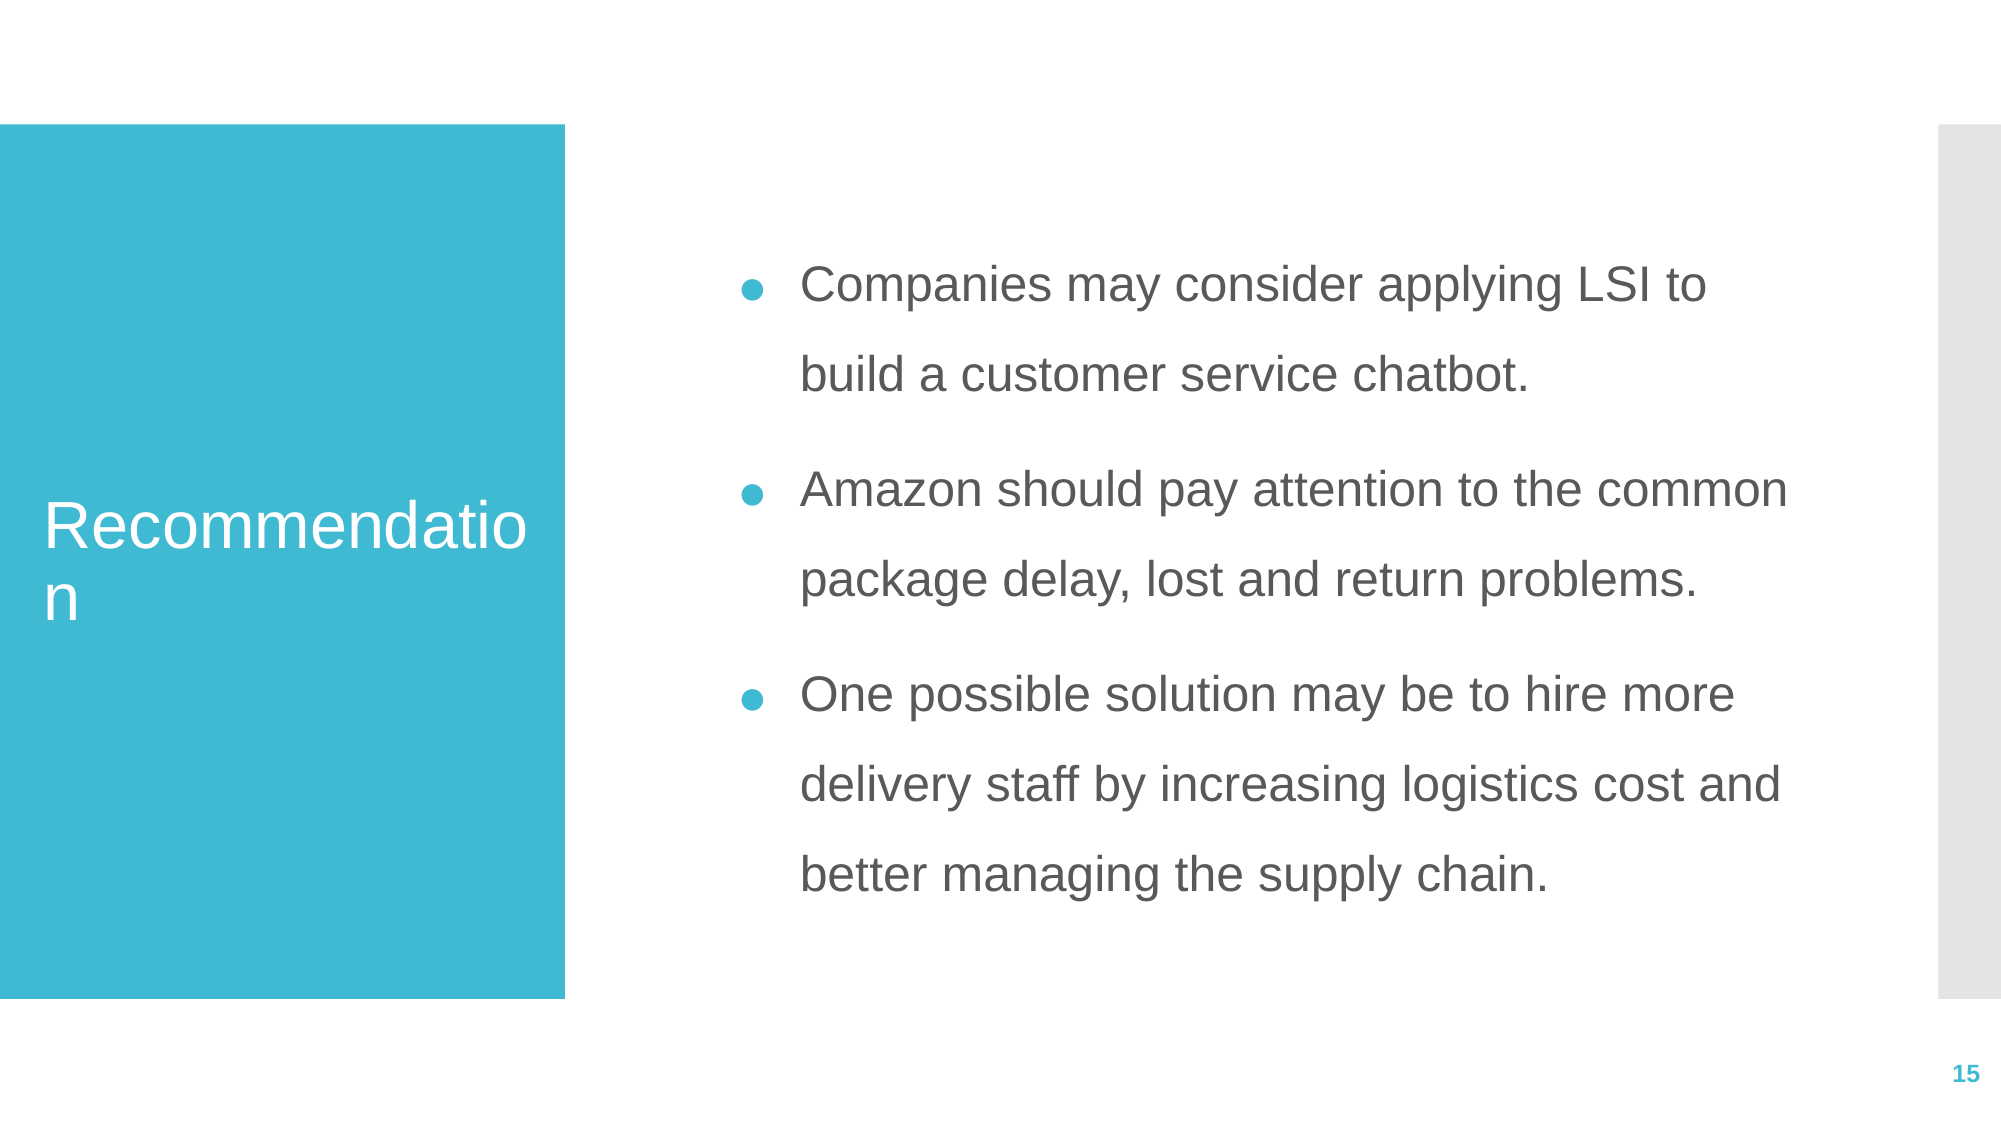

Companies may consider applying LSI to build a customer service chatbot.
Amazon should pay attention to the common package delay, lost and return problems.
One possible solution may be to hire more delivery staff by increasing logistics cost and better managing the supply chain.
# Recommendation
15